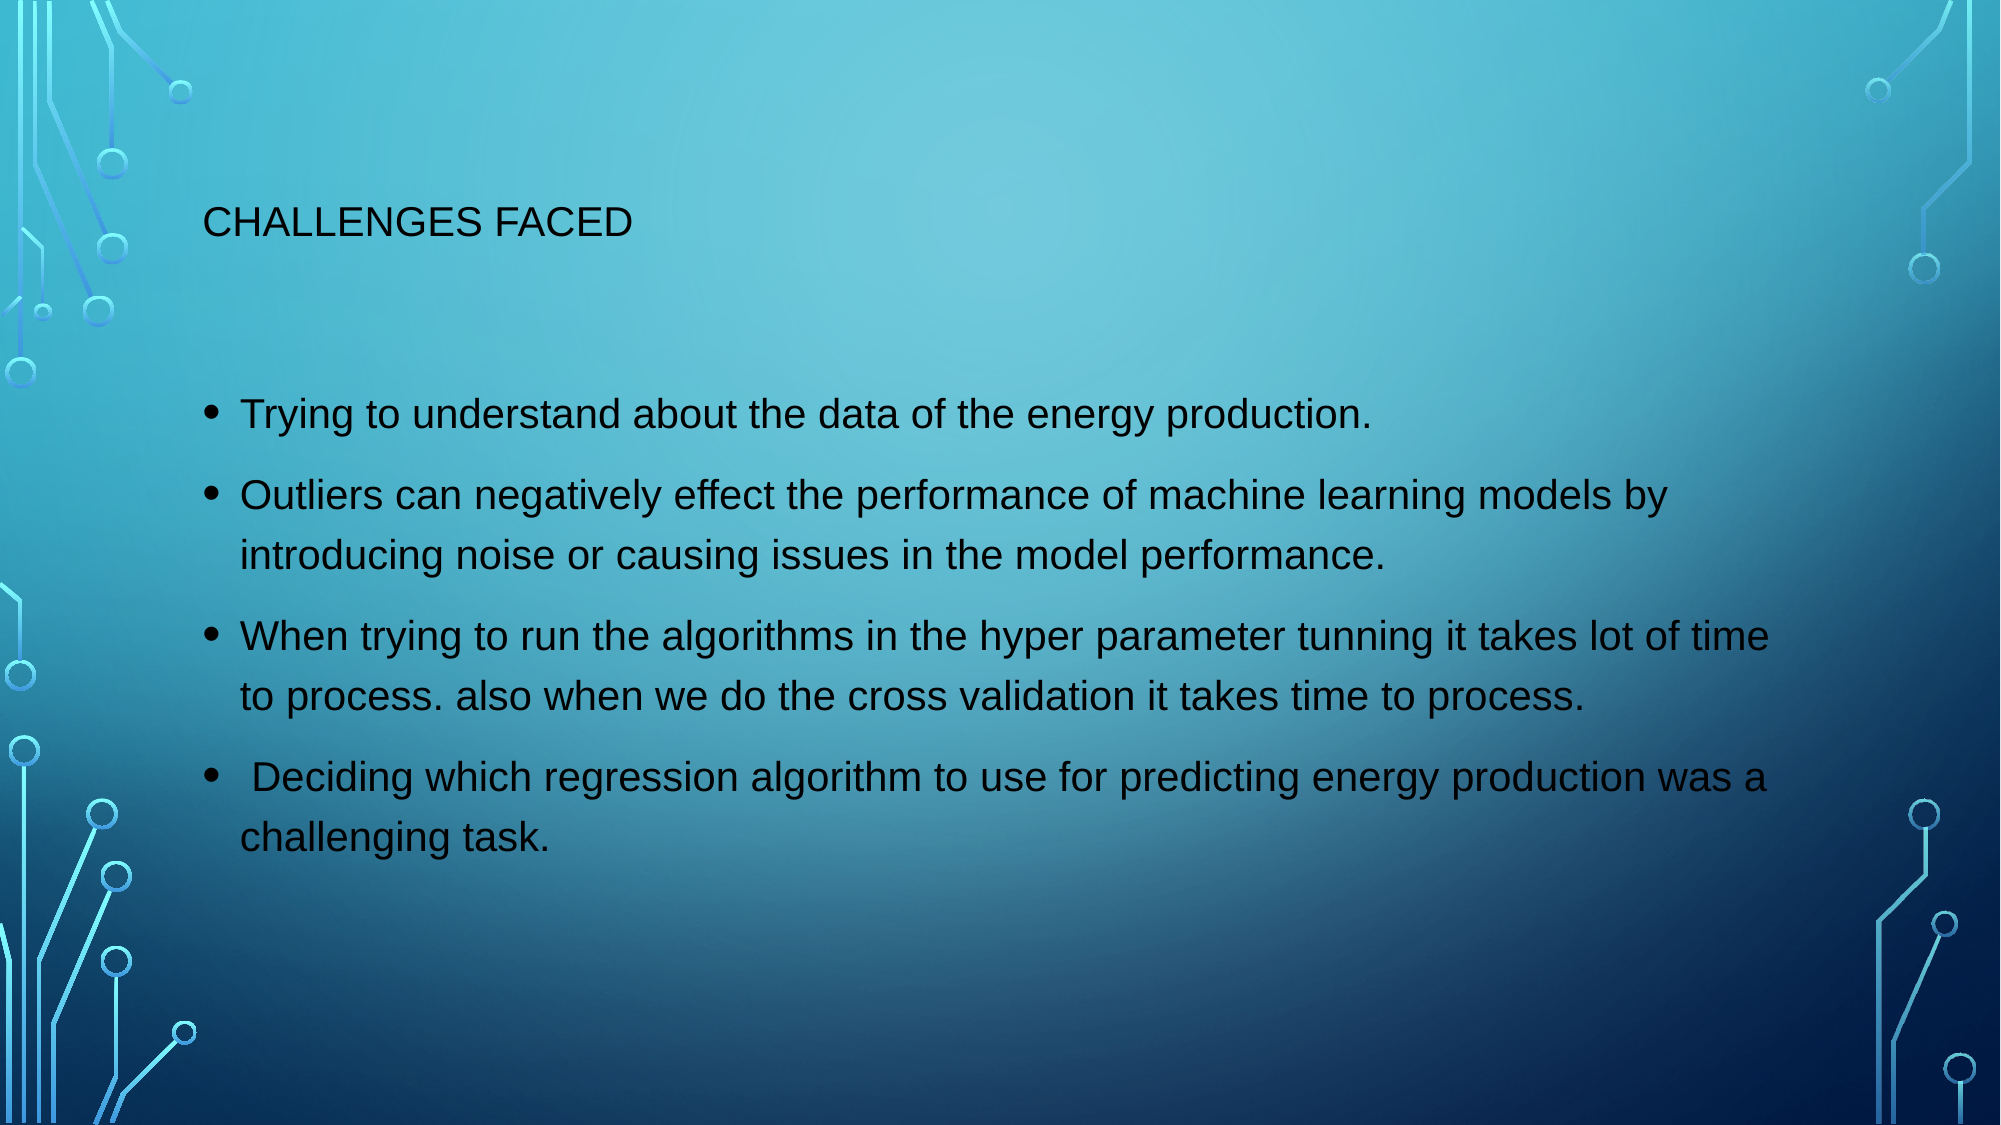

# Challenges Faced
Trying to understand about the data of the energy production.
Outliers can negatively effect the performance of machine learning models by  introducing noise or causing issues in the model performance.
When trying to run the algorithms in the hyper parameter tunning it takes lot of time to process. also when we do the cross validation it takes time to process.
 Deciding which regression algorithm to use for predicting energy production was a challenging task.